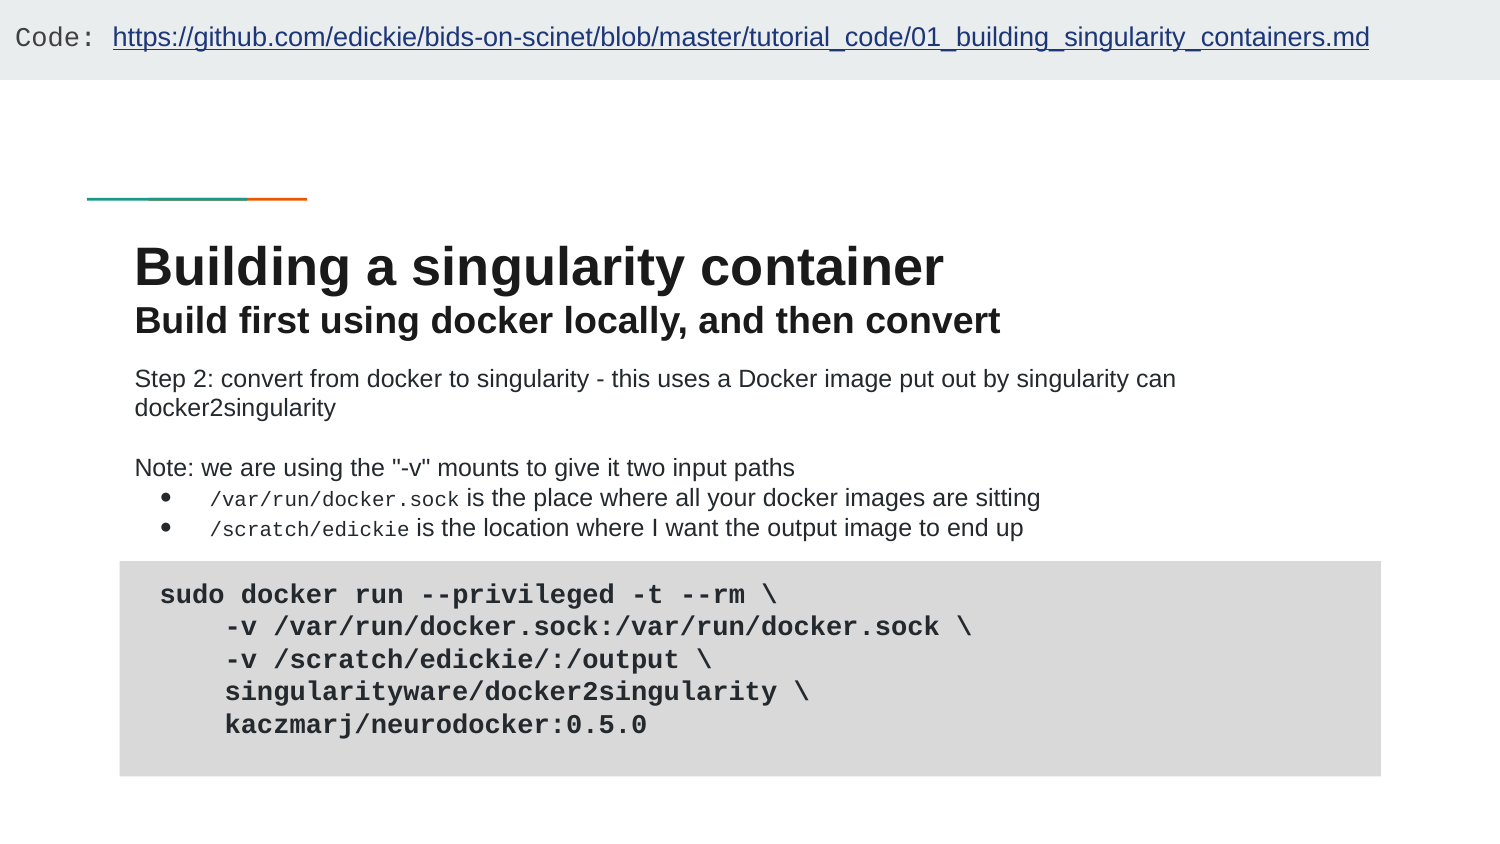

Code: https://github.com/edickie/bids-on-scinet/blob/master/tutorial_code/01_building_singularity_containers.md
# Building a singularity container
Build first using docker locally, and then convert

Step 2: convert from docker to singularity - this uses a Docker image put out by singularity can docker2singularity

Note: we are using the "-v" mounts to give it two input paths
/var/run/docker.sock is the place where all your docker images are sitting
/scratch/edickie is the location where I want the output image to end up
sudo docker run --privileged -t --rm \
    -v /var/run/docker.sock:/var/run/docker.sock \
    -v /scratch/edickie/:/output \
    singularityware/docker2singularity \
    kaczmarj/neurodocker:0.5.0